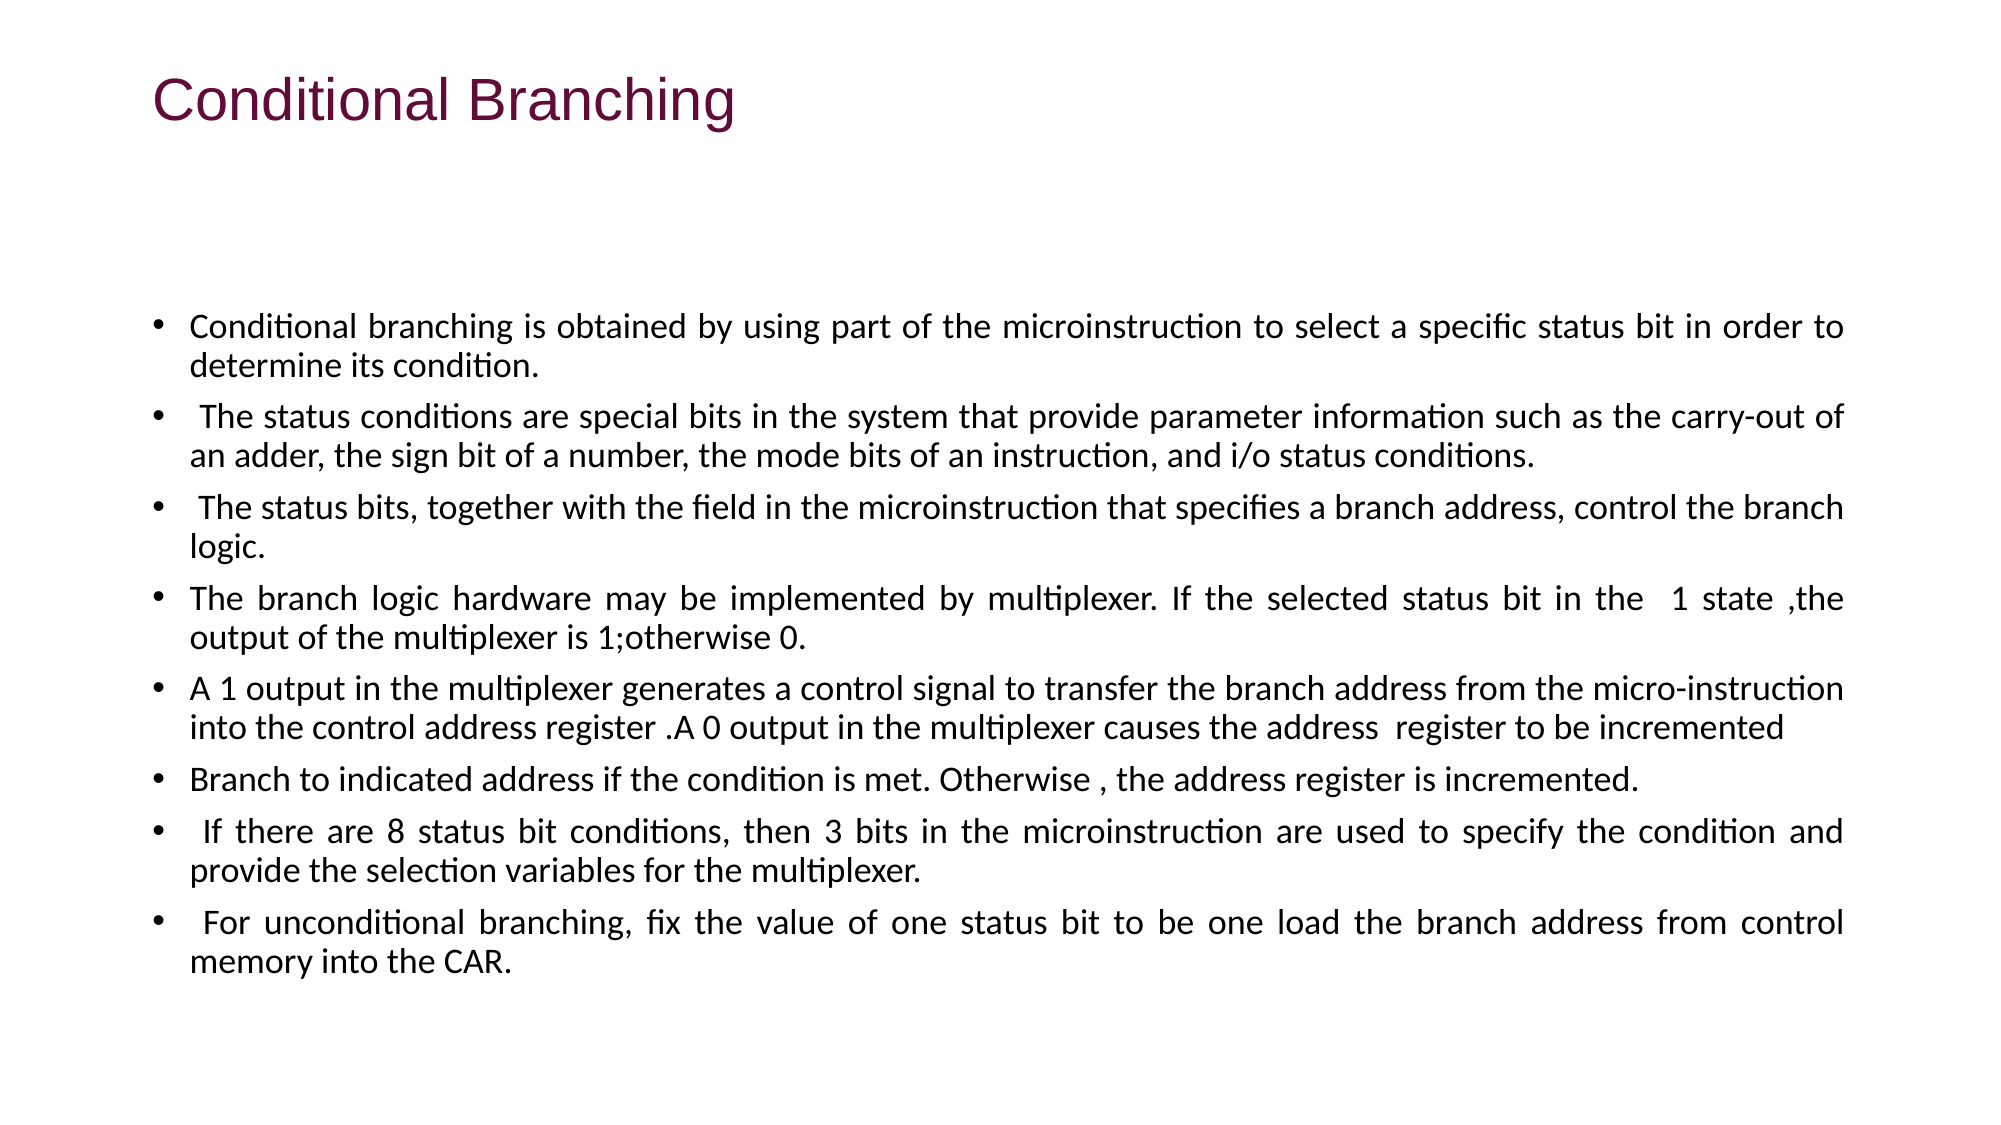

# Conditional Branching
Conditional branching is obtained by using part of the microinstruction to select a specific status bit in order to determine its condition.
 The status conditions are special bits in the system that provide parameter information such as the carry-out of an adder, the sign bit of a number, the mode bits of an instruction, and i/o status conditions.
 The status bits, together with the field in the microinstruction that specifies a branch address, control the branch logic.
The branch logic hardware may be implemented by multiplexer. If the selected status bit in the  1 state ,the output of the multiplexer is 1;otherwise 0.
A 1 output in the multiplexer generates a control signal to transfer the branch address from the micro-instruction into the control address register .A 0 output in the multiplexer causes the address  register to be incremented
Branch to indicated address if the condition is met. Otherwise , the address register is incremented.
 If there are 8 status bit conditions, then 3 bits in the microinstruction are used to specify the condition and provide the selection variables for the multiplexer.
 For unconditional branching, fix the value of one status bit to be one load the branch address from control memory into the CAR.